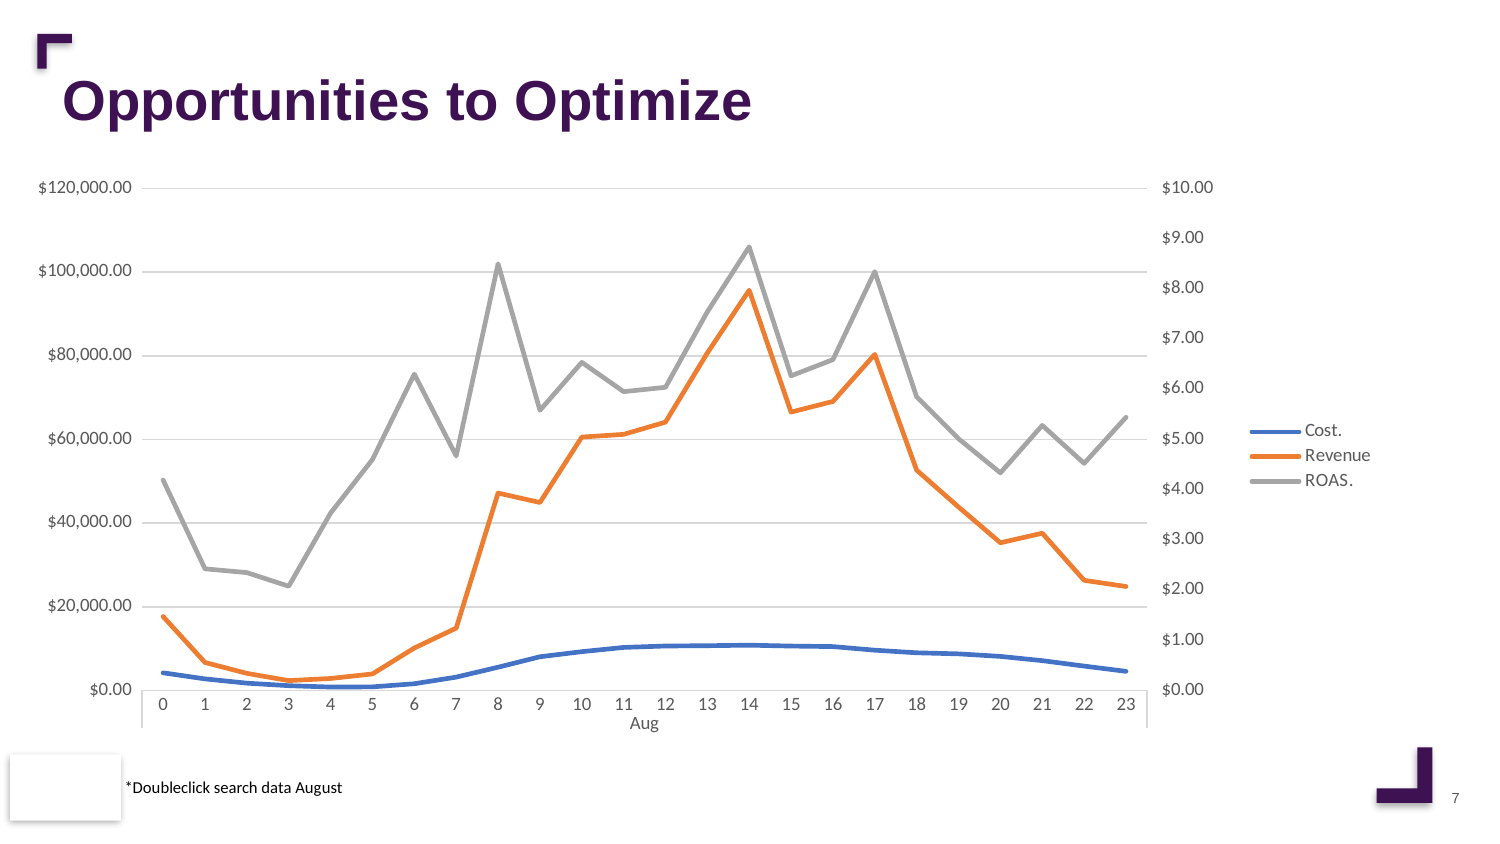

# Opportunities to Optimize

### Chart

| Category | Cost. | Revenue | ROAS. |
|---|---|---|---|
| 0 | 4215.110000000001 | 17669.399999999998 | 4.191919072100134 |
| 1 | 2760.8499999999995 | 6688.589999999998 | 2.42265606606661 |
| 2 | 1739.6999999999998 | 4084.7699999999995 | 2.3479737885842384 |
| 3 | 1132.5699999999995 | 2351.57 | 2.076313163866252 |
| 4 | 808.5500000000002 | 2857.1 | 3.533609547956217 |
| 5 | 857.4699999999995 | 3945.57 | 4.601408795643 |
| 6 | 1608.2700000000002 | 10137.93 | 6.303624391426812 |
| 7 | 3189.689999999998 | 14905.98 | 4.67317513614176 |
| 8 | 5552.050000000003 | 47198.4 | 8.501076179068988 |
| 9 | 8050.3600000000015 | 44939.619999999995 | 5.582311846923615 |
| 10 | 9268.260000000002 | 60597.11 | 6.53813229236124 |
| 11 | 10286.550000000003 | 61247.189999999995 | 5.954104145704826 |
| 12 | 10621.710000000005 | 64163.55 | 6.0407928666853055 |
| 13 | 10694.450000000004 | 80682.75999999998 | 7.544358054878928 |
| 14 | 10827.02 | 95702.61000000002 | 8.839238313035352 |
| 15 | 10616.87 | 66568.43 | 6.270061703684795 |
| 16 | 10482.630000000001 | 69100.07999999999 | 6.591864827815155 |
| 17 | 9628.989999999996 | 80362.13999999997 | 8.345853511115912 |
| 18 | 9002.36 | 52666.52 | 5.850301476501716 |
| 19 | 8742.809999999998 | 43858.04000000001 | 5.016469533250754 |
| 20 | 8143.7199999999975 | 35305.61 | 4.335317275151898 |
| 21 | 7117.220000000002 | 37594.43 | 5.282178996855512 |
| 22 | 5821.36 | 26331.14 | 4.523193892836039 |
| 23 | 4566.439999999999 | 24856.72 | 5.443347553017232 |
*Doubleclick search data August
7